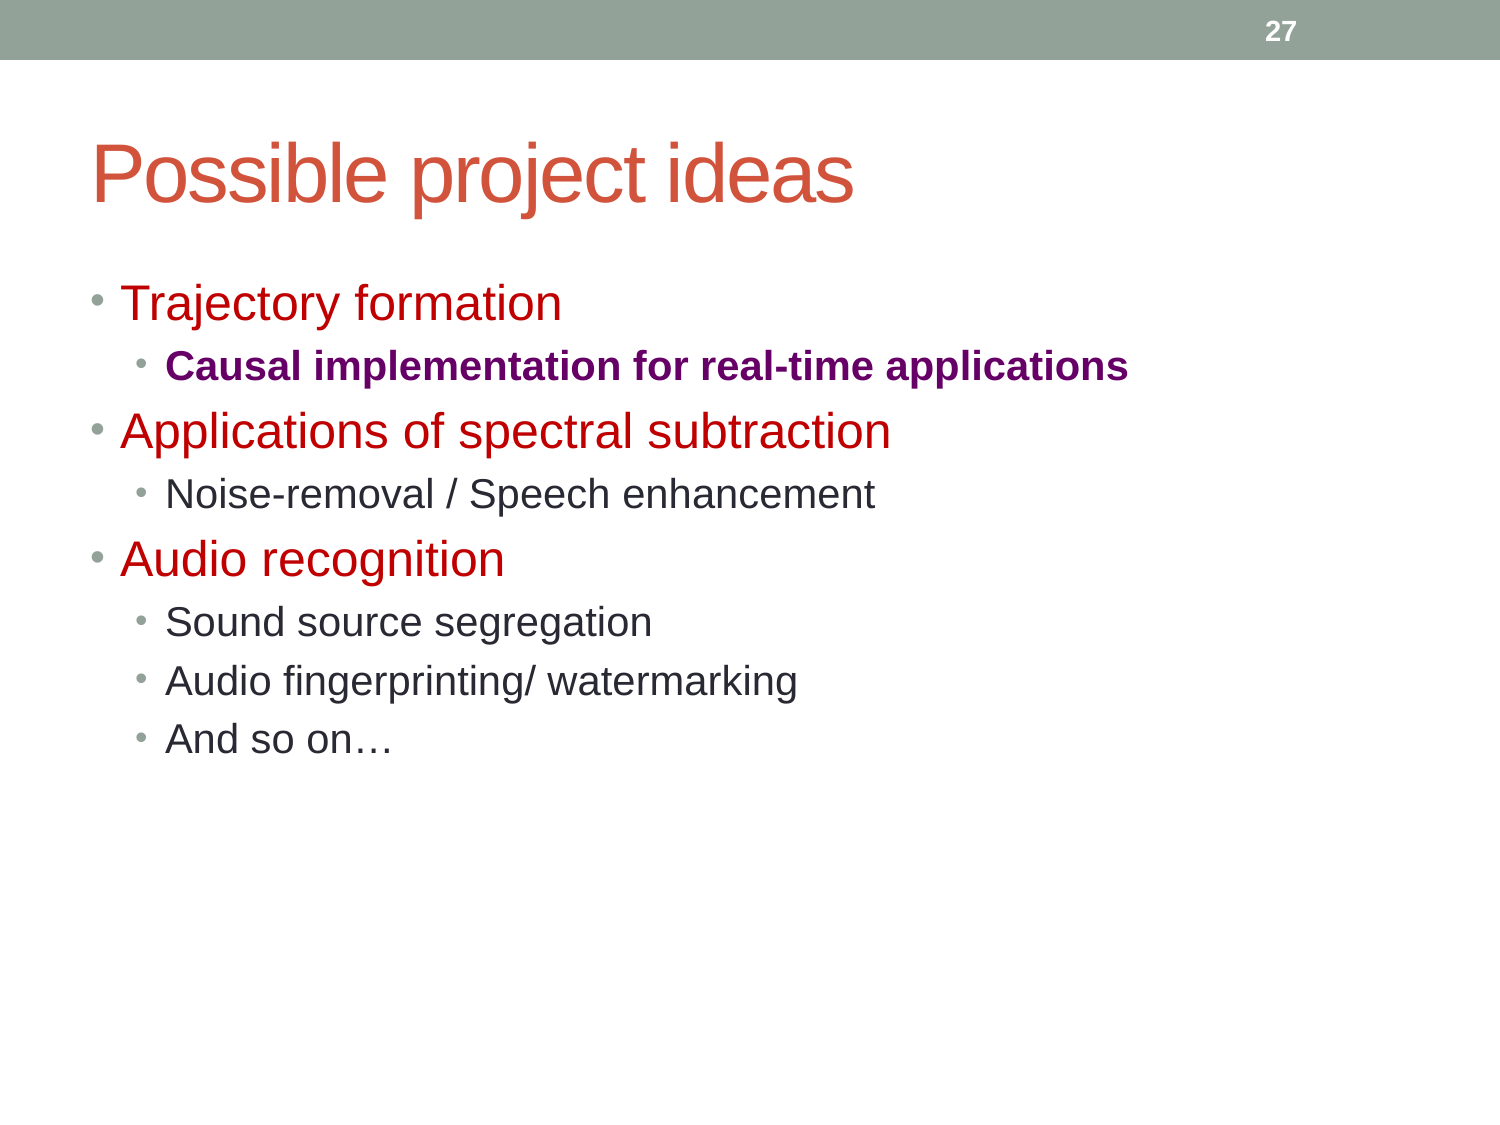

27
# Possible project ideas
Trajectory formation
Causal implementation for real-time applications
Applications of spectral subtraction
Noise-removal / Speech enhancement
Audio recognition
Sound source segregation
Audio fingerprinting/ watermarking
And so on…